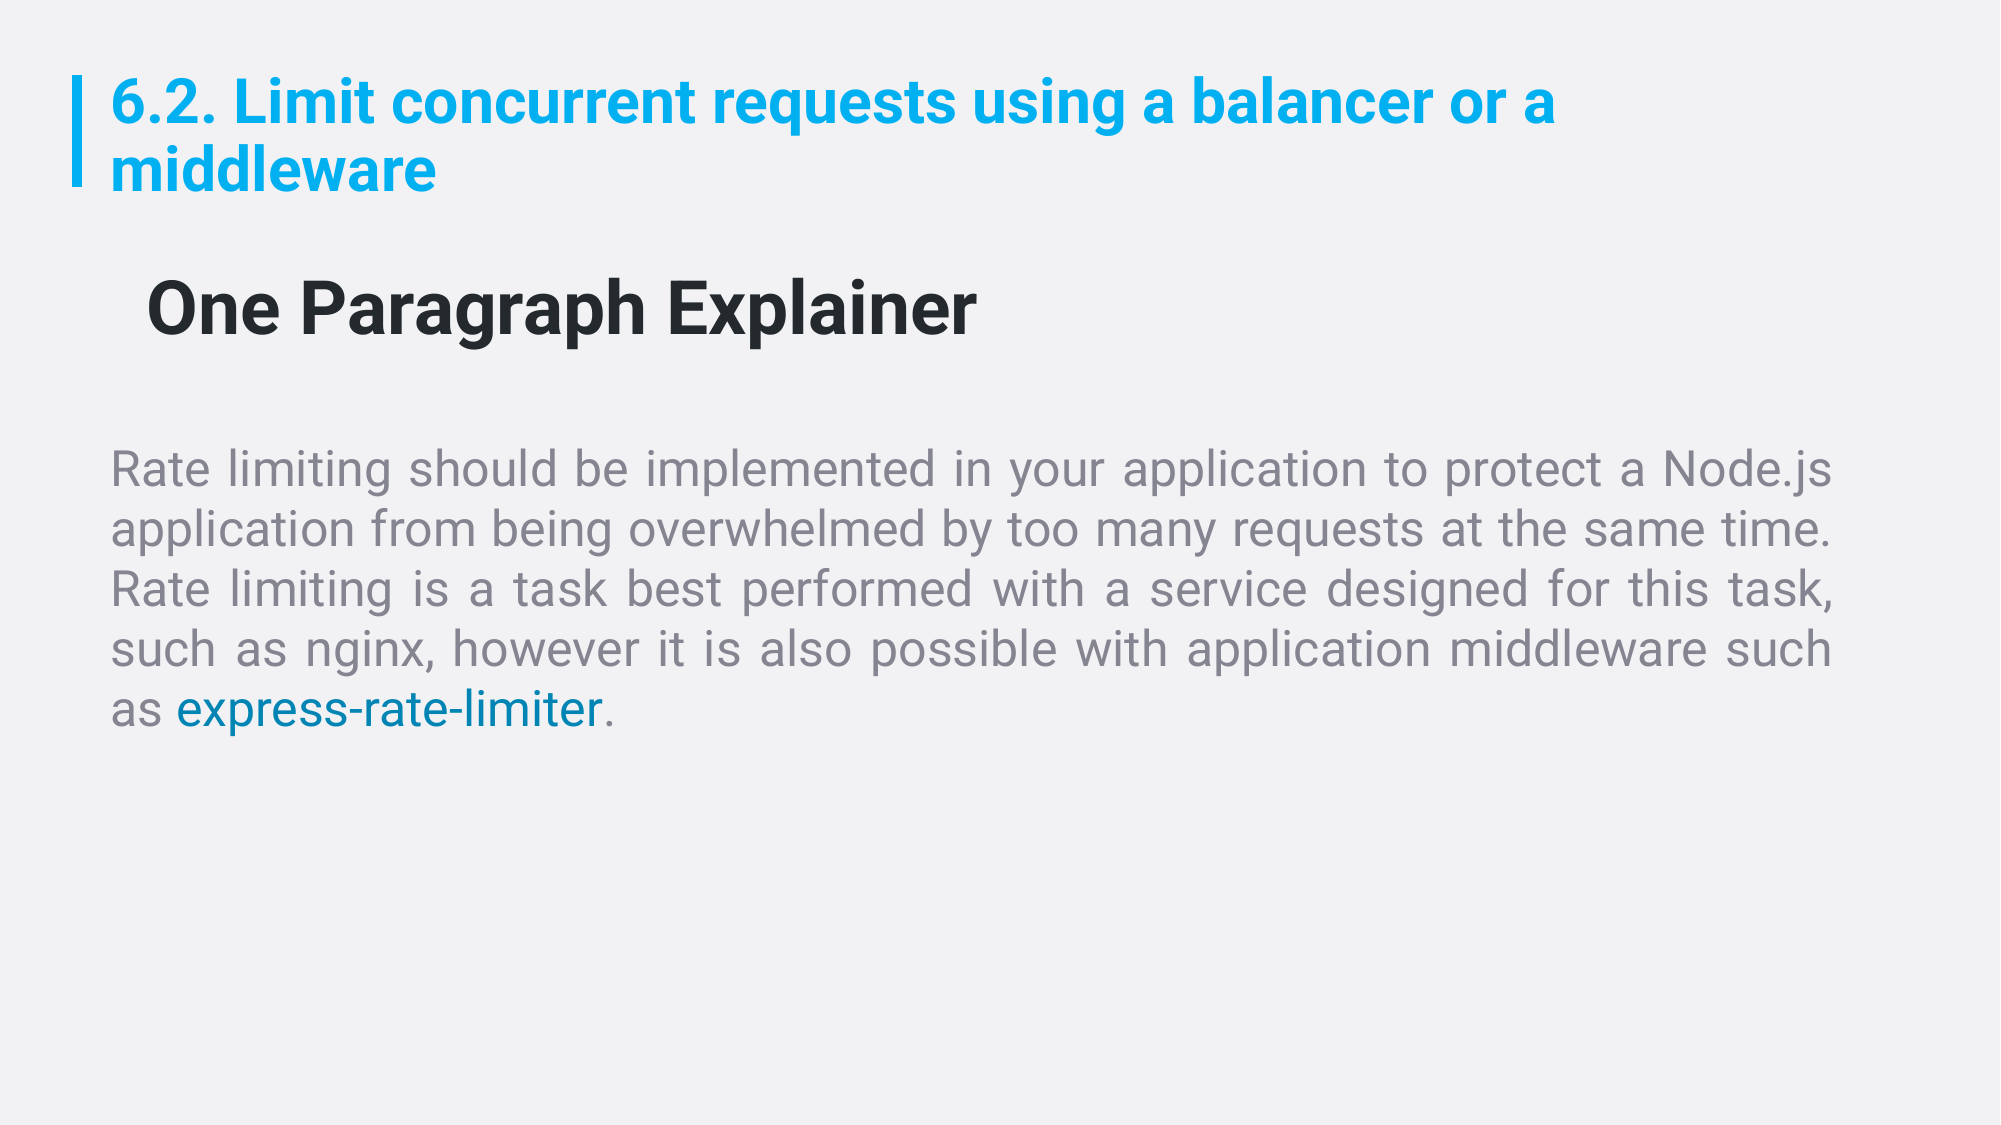

# 6.2. Limit concurrent requests using a balancer or a middleware
One Paragraph Explainer
Rate limiting should be implemented in your application to protect a Node.js application from being overwhelmed by too many requests at the same time. Rate limiting is a task best performed with a service designed for this task, such as nginx, however it is also possible with application middleware such as express-rate-limiter.